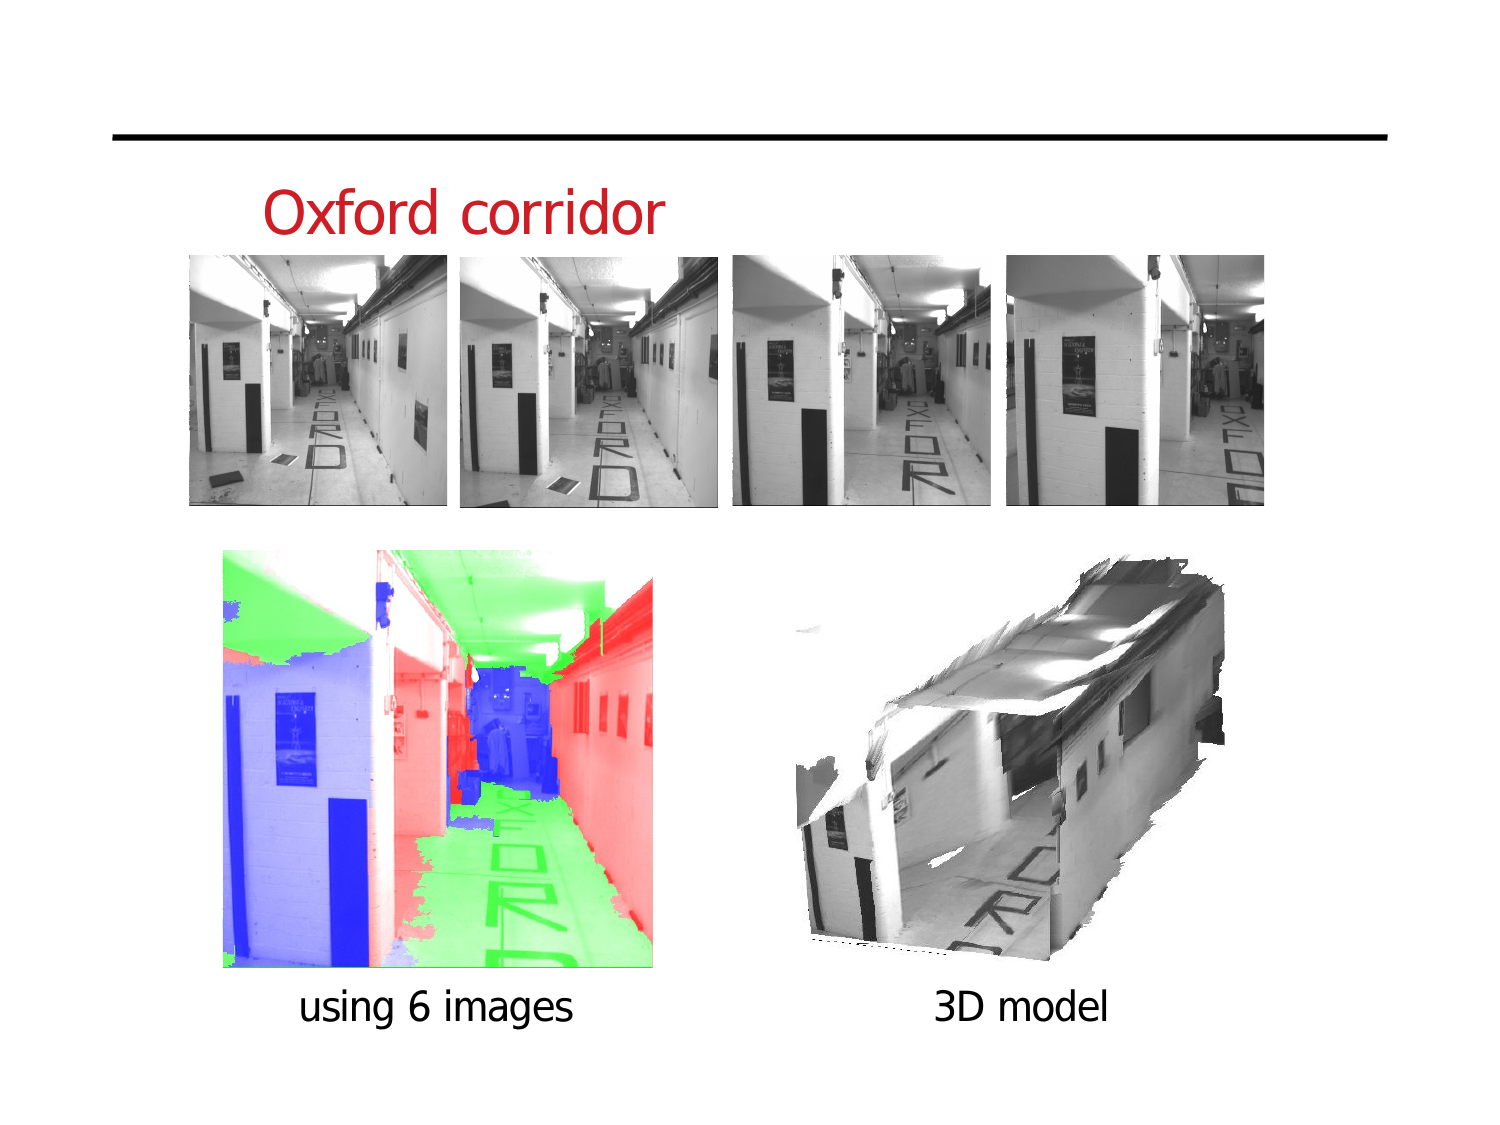

Oxford corridor

using 6 images
3D model